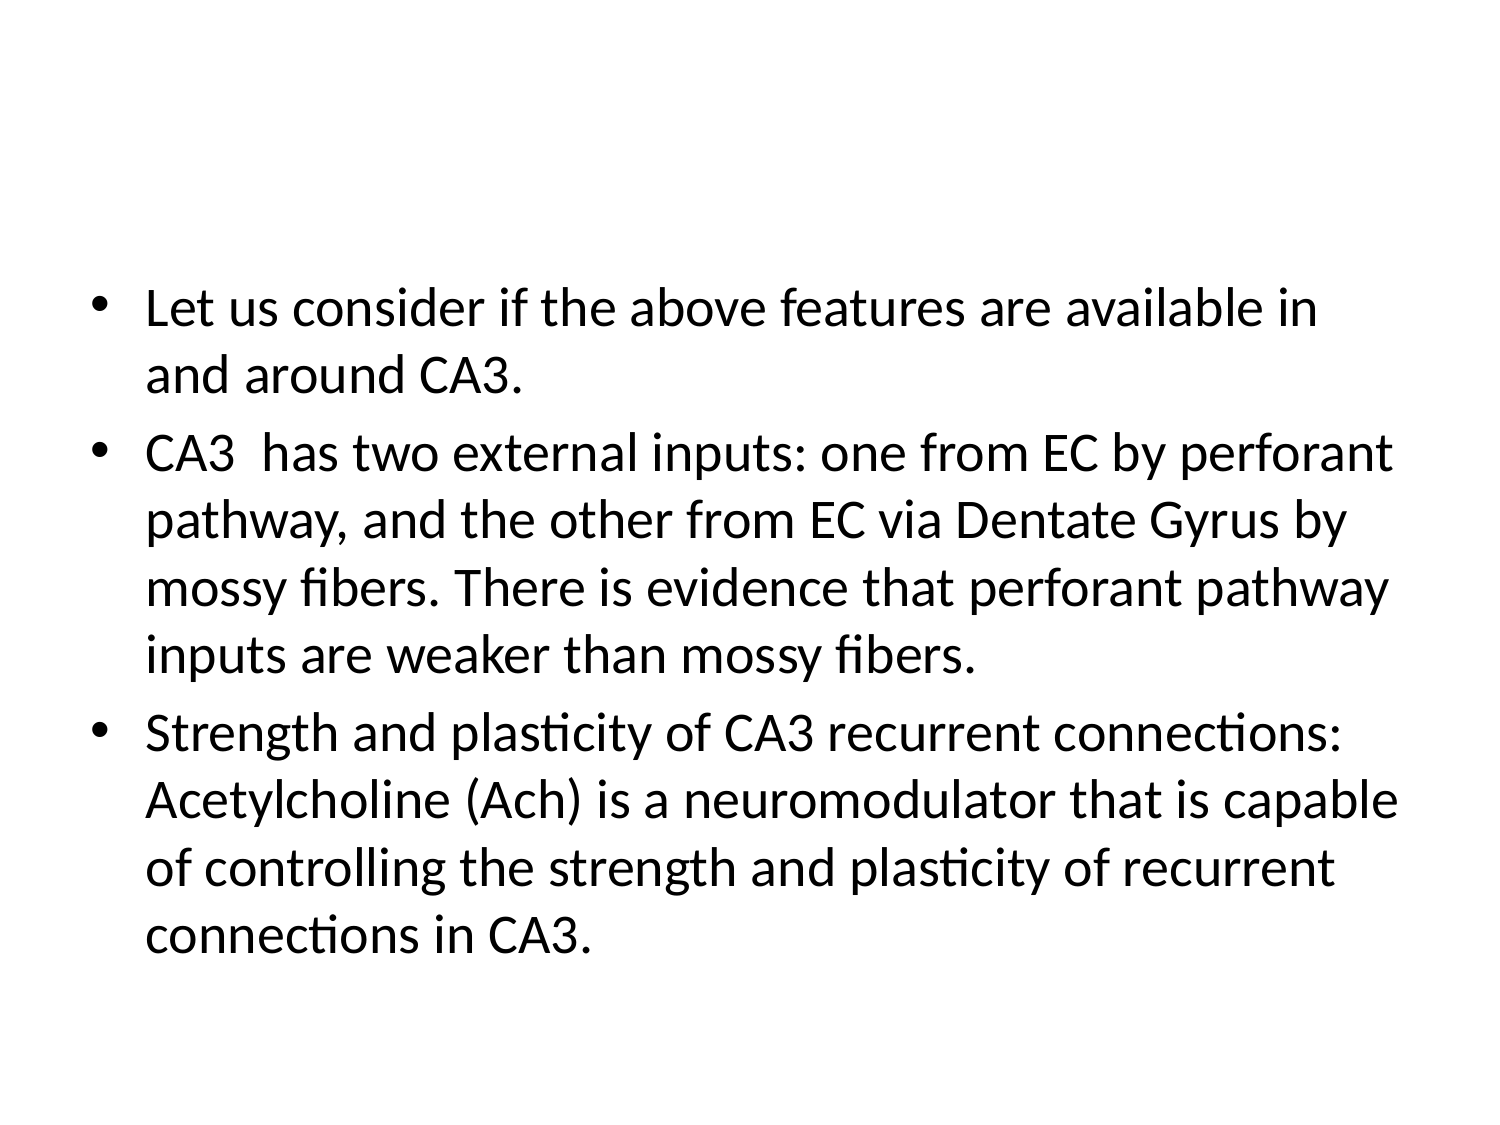

#
Let us consider if the above features are available in and around CA3.
CA3  has two external inputs: one from EC by perforant pathway, and the other from EC via Dentate Gyrus by mossy fibers. There is evidence that perforant pathway inputs are weaker than mossy fibers.
Strength and plasticity of CA3 recurrent connections: Acetylcholine (Ach) is a neuromodulator that is capable of controlling the strength and plasticity of recurrent connections in CA3.